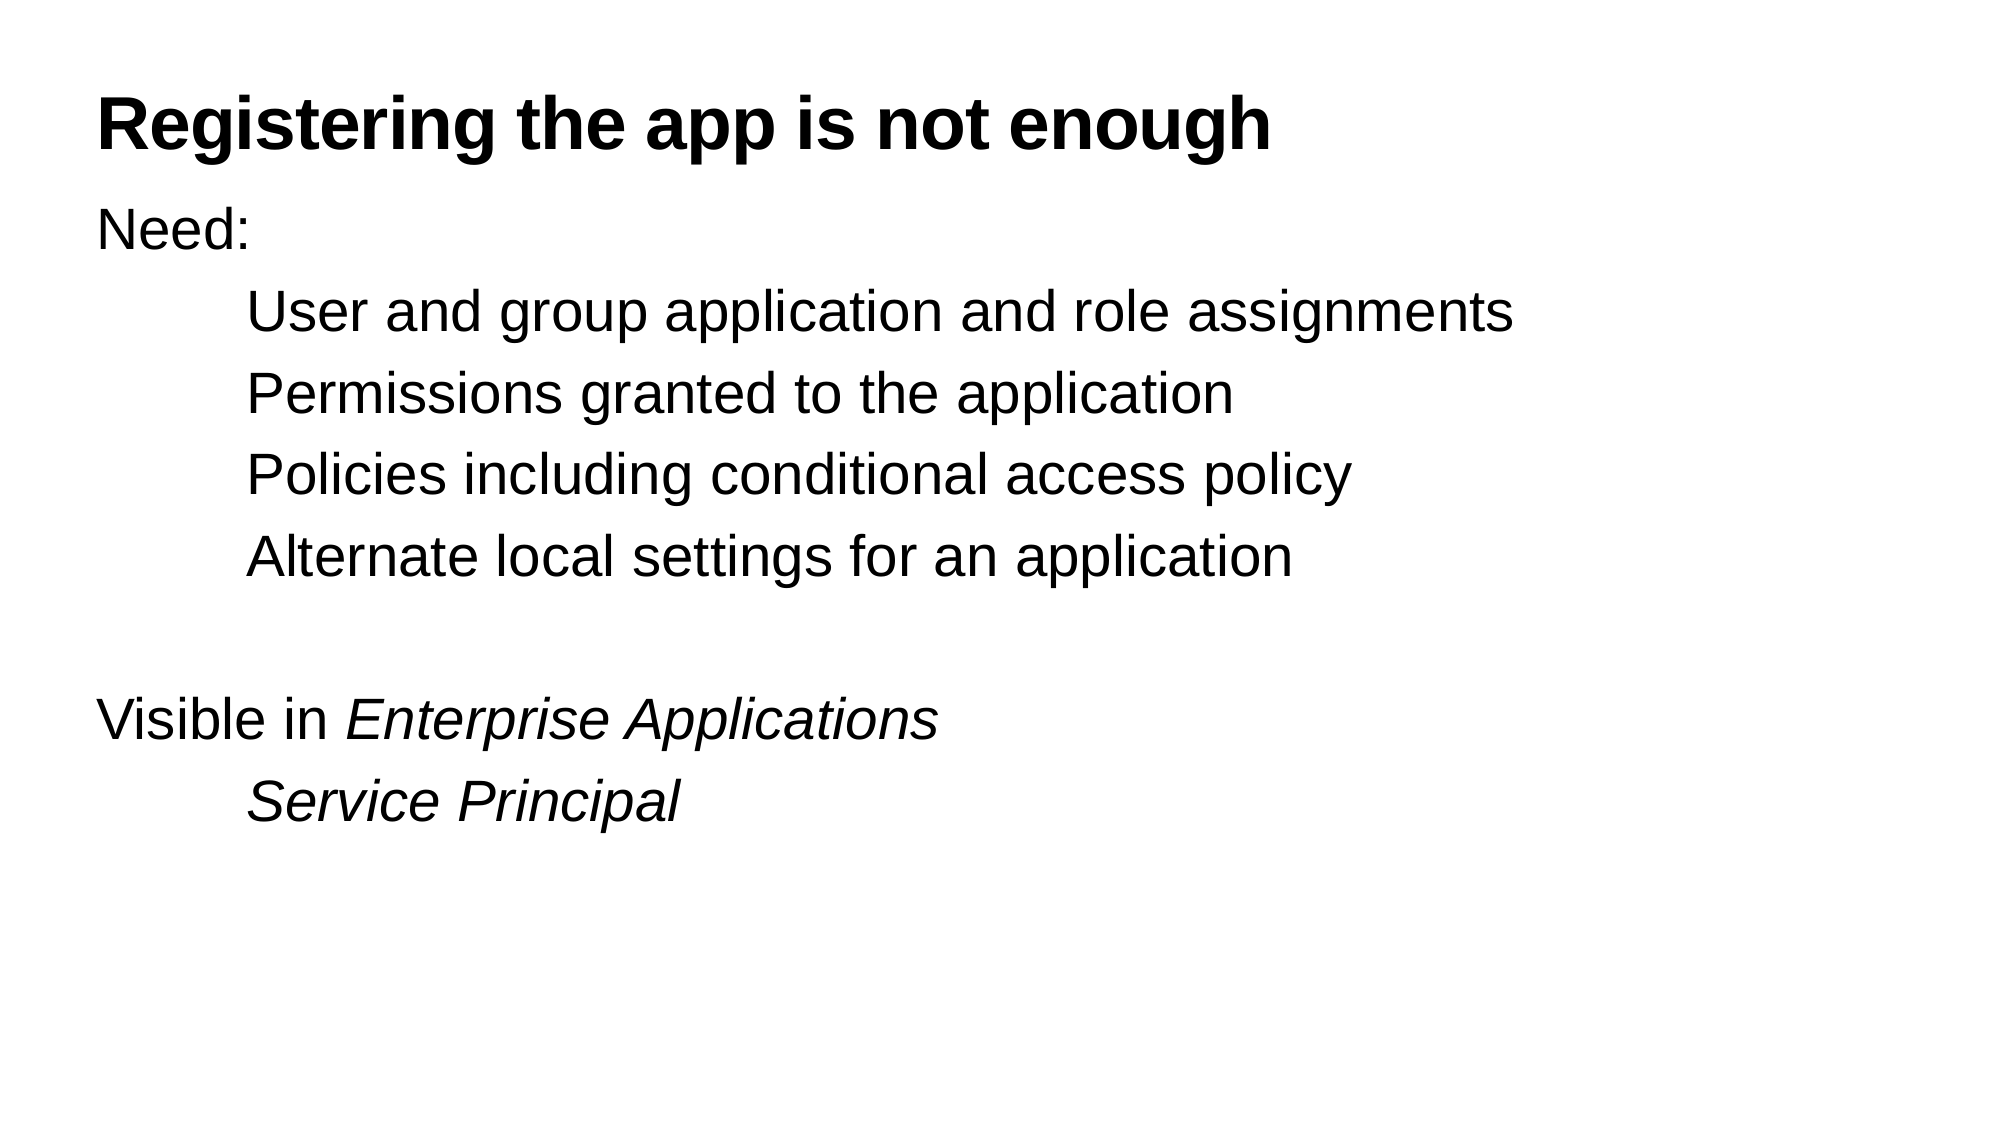

# Registering the app is not enough
Need:
	User and group application and role assignments
	Permissions granted to the application
	Policies including conditional access policy
	Alternate local settings for an application

Visible in Enterprise Applications
	Service Principal